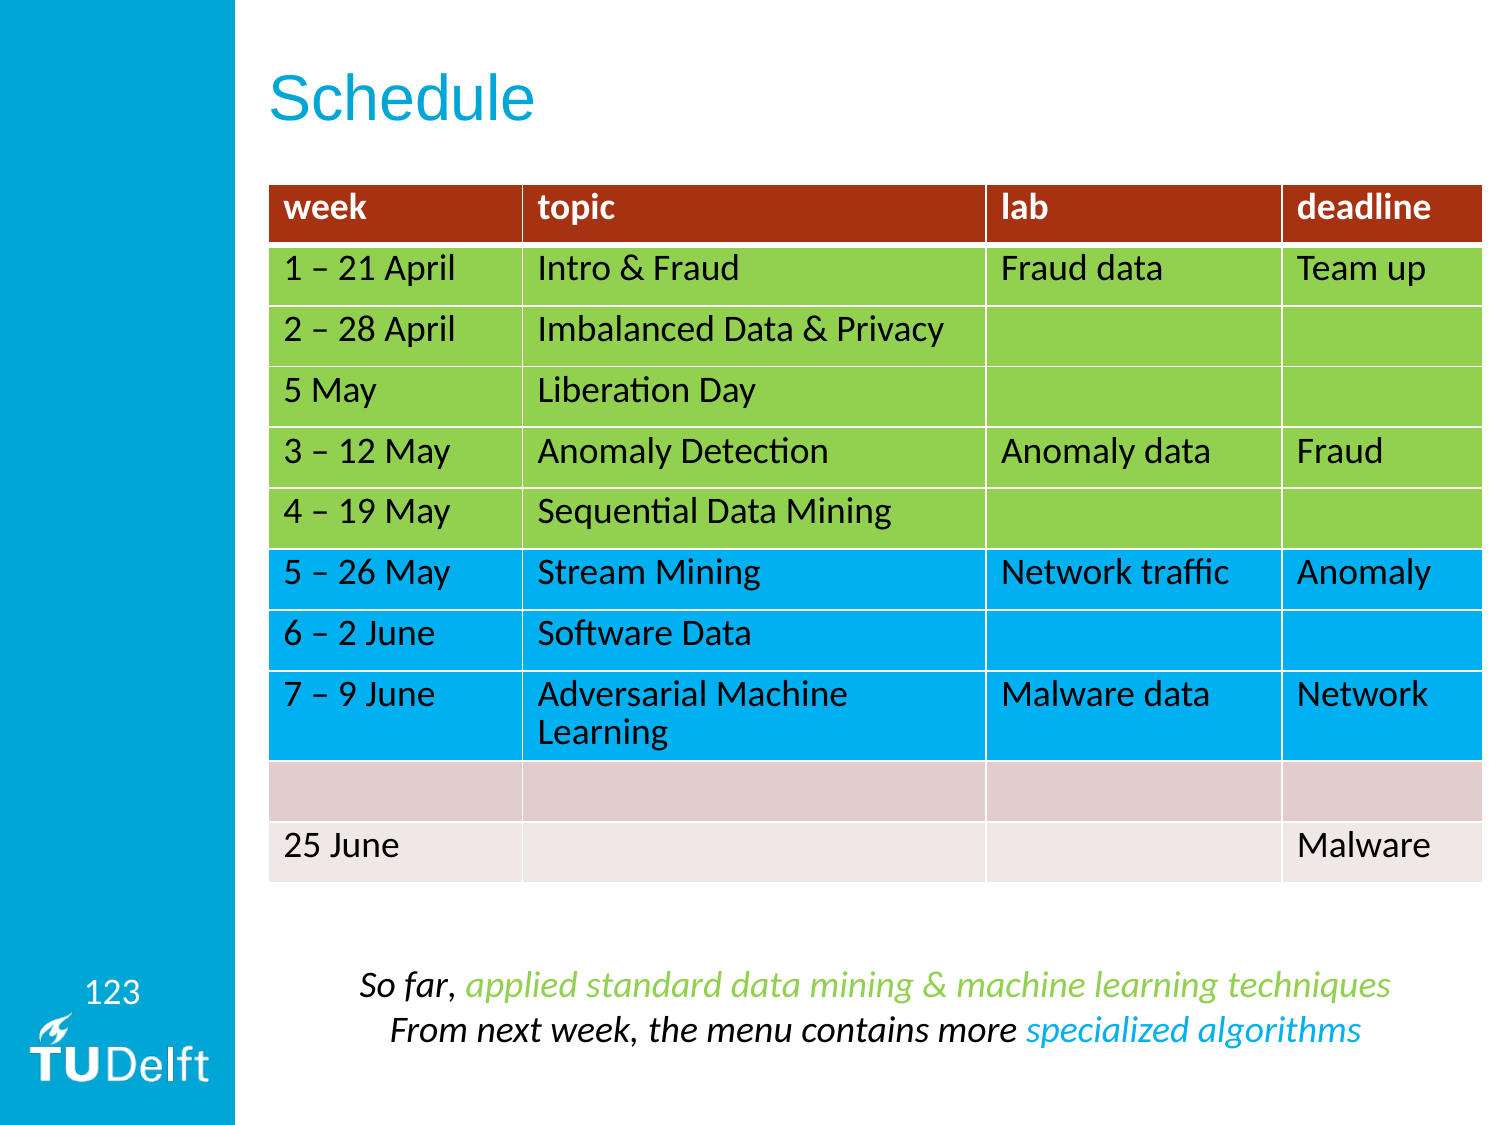

# Schedule
| week | topic | lab | deadline |
| --- | --- | --- | --- |
| 1 – 21 April | Intro & Fraud | Fraud data | Team up |
| 2 – 28 April | Imbalanced Data & Privacy |  |  |
| 5 May | Liberation Day |  |  |
| 3 – 12 May | Anomaly Detection | Anomaly data | Fraud |
| 4 – 19 May | Sequential Data Mining |  |  |
| 5 – 26 May | Stream Mining | Network traffic | Anomaly |
| 6 – 2 June | Software Data |  |  |
| 7 – 9 June | Adversarial Machine Learning | Malware data | Network |
|  |  |  |  |
| 25 June |  |  | Malware |

So far, applied standard data mining & machine learning techniques
From next week, the menu contains more specialized algorithms